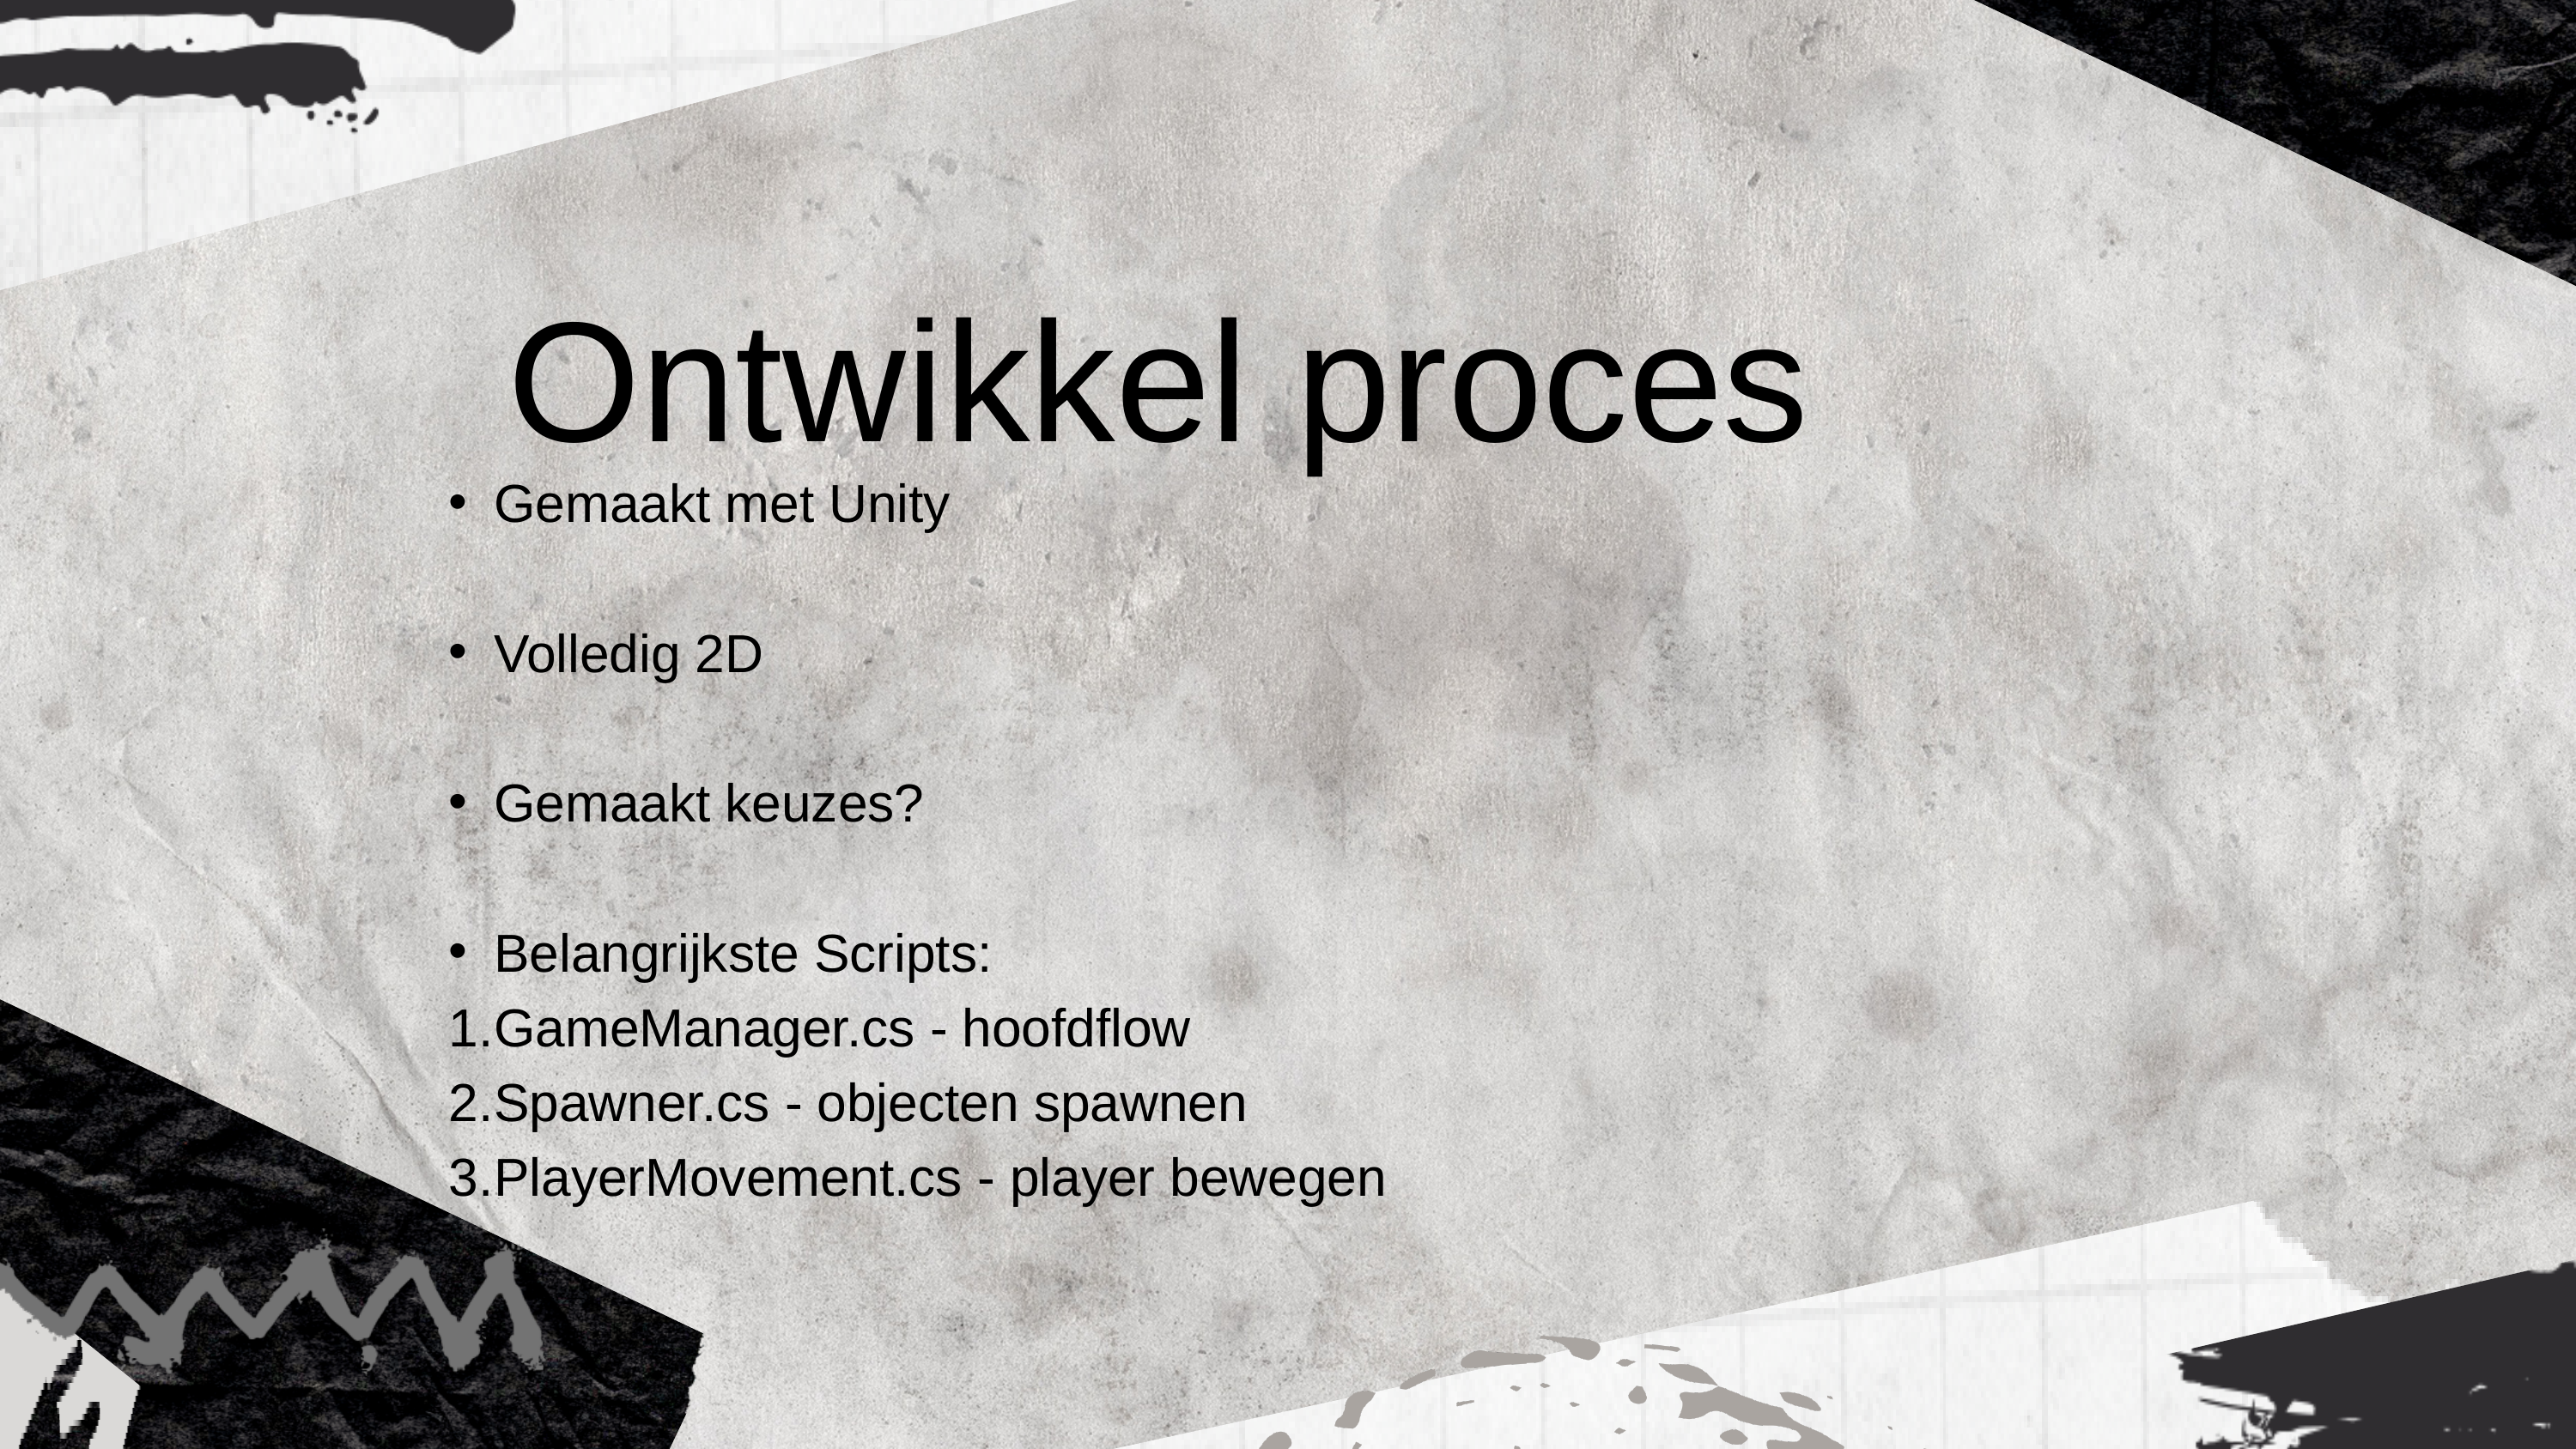

Ontwikkel proces
Gemaakt met Unity

Volledig 2D

Gemaakt keuzes?

Belangrijkste Scripts:
GameManager.cs - hoofdflow
Spawner.cs - objecten spawnen
PlayerMovement.cs - player bewegen